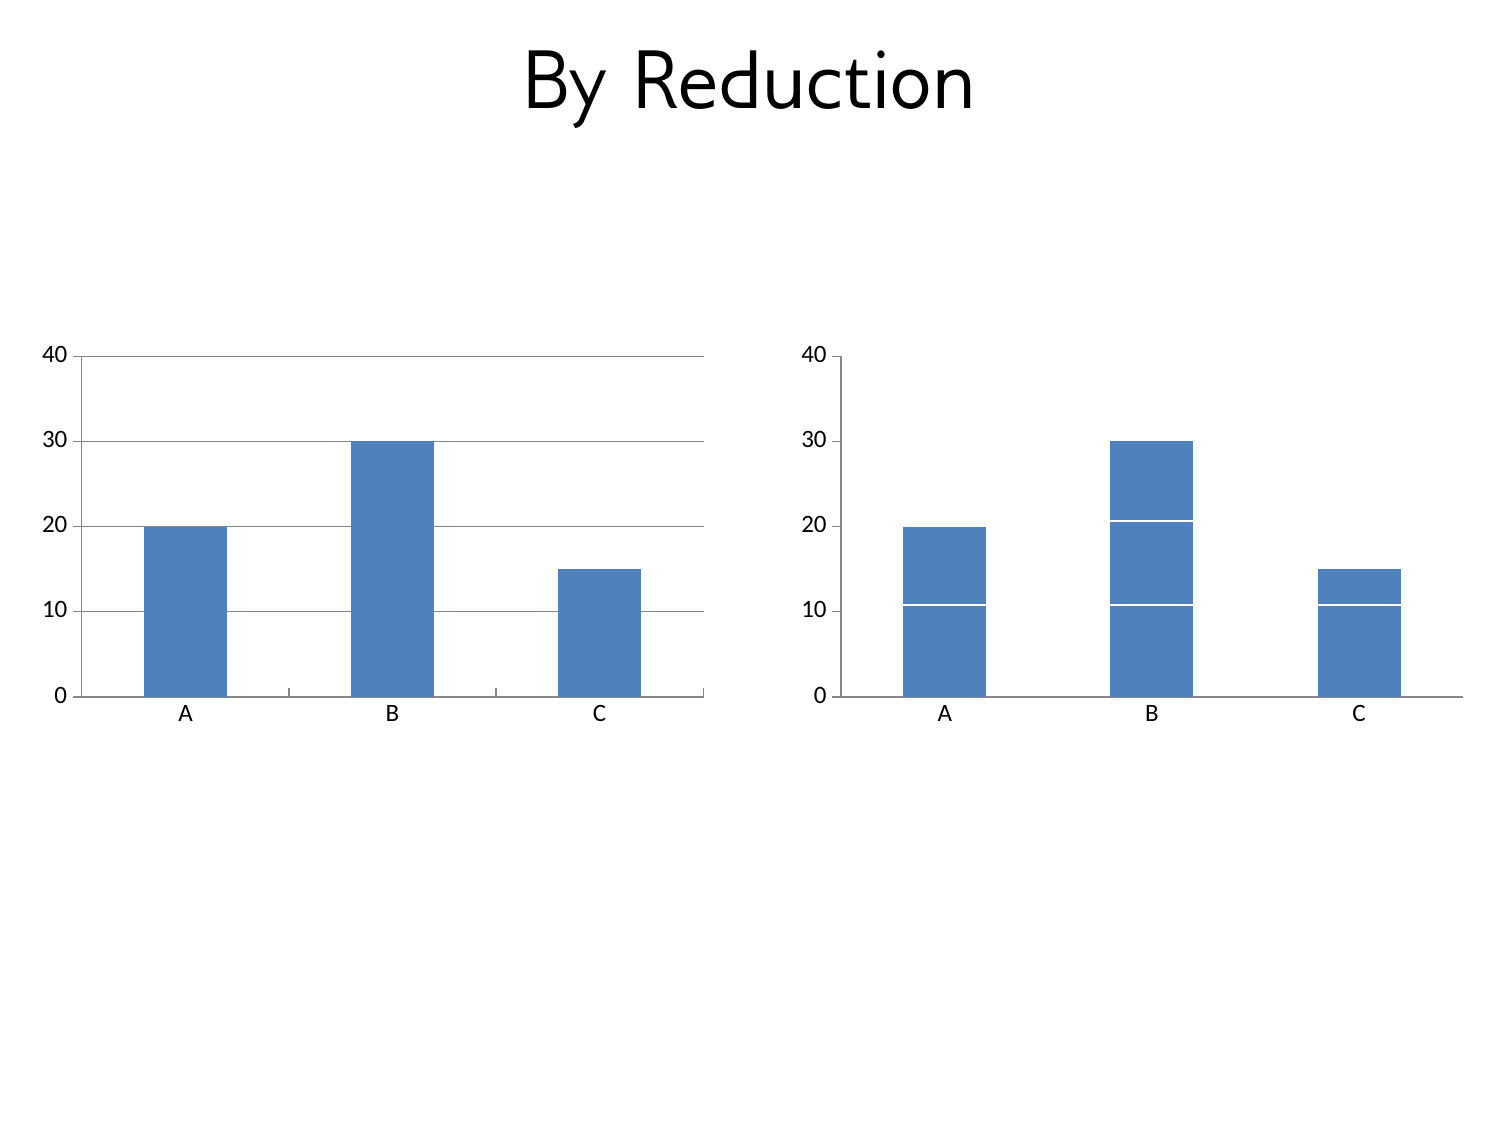

# By Reduction

### Chart

| Category |  |
|---|---|
| A | 20.0 |
| B | 30.0 |
| C | 15.0 |

### Chart

| Category |  |
|---|---|
| A | 20.0 |
| B | 30.0 |
| C | 15.0 |